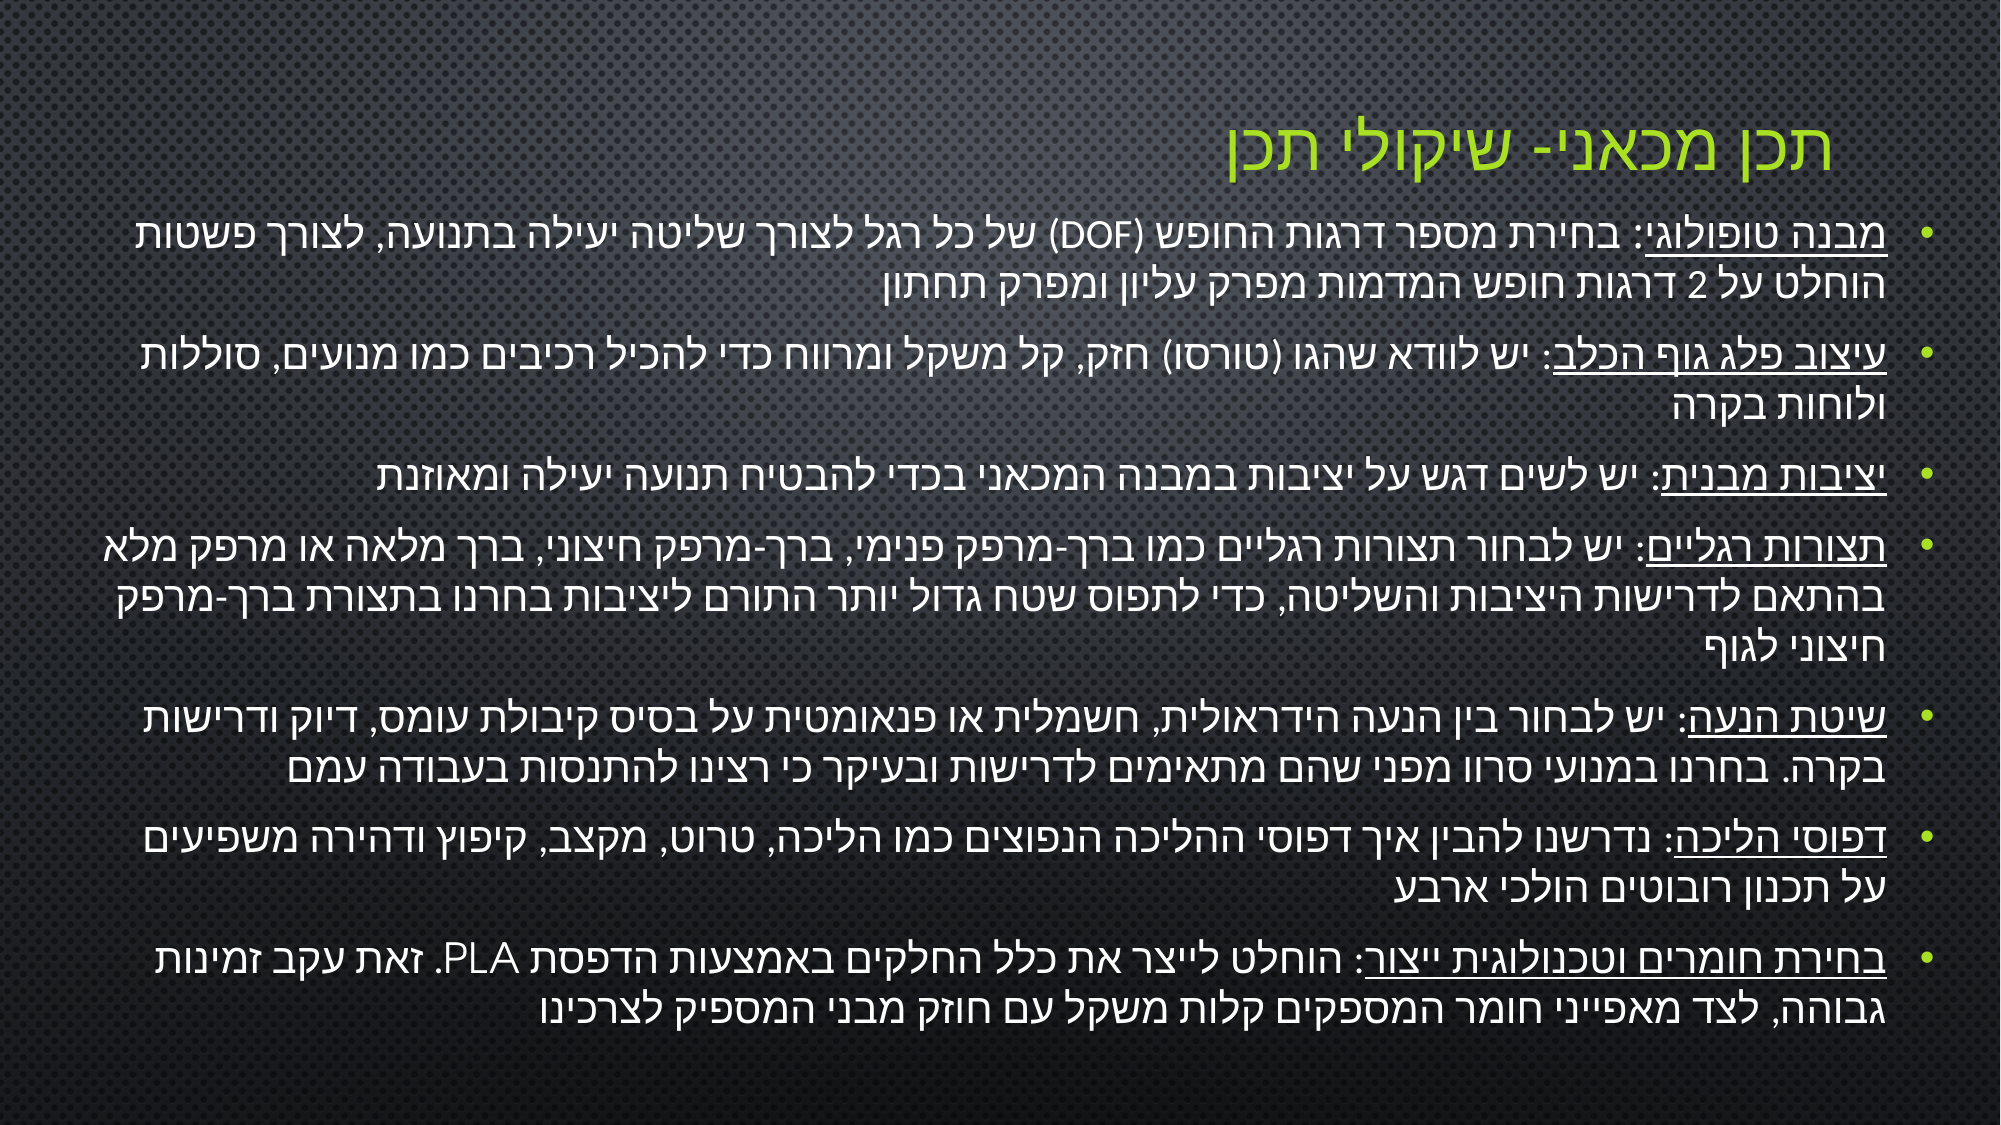

# תכן מכאני- שיקולי תכן
מבנה טופולוגי: בחירת מספר דרגות החופש (DOF) של כל רגל לצורך שליטה יעילה בתנועה, לצורך פשטות הוחלט על 2 דרגות חופש המדמות מפרק עליון ומפרק תחתון
עיצוב פלג גוף הכלב: יש לוודא שהגו (טורסו) חזק, קל משקל ומרווח כדי להכיל רכיבים כמו מנועים, סוללות ולוחות בקרה
יציבות מבנית: יש לשים דגש על יציבות במבנה המכאני בכדי להבטיח תנועה יעילה ומאוזנת
תצורות רגליים: יש לבחור תצורות רגליים כמו ברך-מרפק פנימי, ברך-מרפק חיצוני, ברך מלאה או מרפק מלא בהתאם לדרישות היציבות והשליטה, כדי לתפוס שטח גדול יותר התורם ליציבות בחרנו בתצורת ברך-מרפק חיצוני לגוף
שיטת הנעה: יש לבחור בין הנעה הידראולית, חשמלית או פנאומטית על בסיס קיבולת עומס, דיוק ודרישות בקרה. בחרנו במנועי סרוו מפני שהם מתאימים לדרישות ובעיקר כי רצינו להתנסות בעבודה עמם
דפוסי הליכה: נדרשנו להבין איך דפוסי ההליכה הנפוצים כמו הליכה, טרוט, מקצב, קיפוץ ודהירה משפיעים על תכנון רובוטים הולכי ארבע
בחירת חומרים וטכנולוגית ייצור: הוחלט לייצר את כלל החלקים באמצעות הדפסת PLA. זאת עקב זמינות גבוהה, לצד מאפייני חומר המספקים קלות משקל עם חוזק מבני המספיק לצרכינו